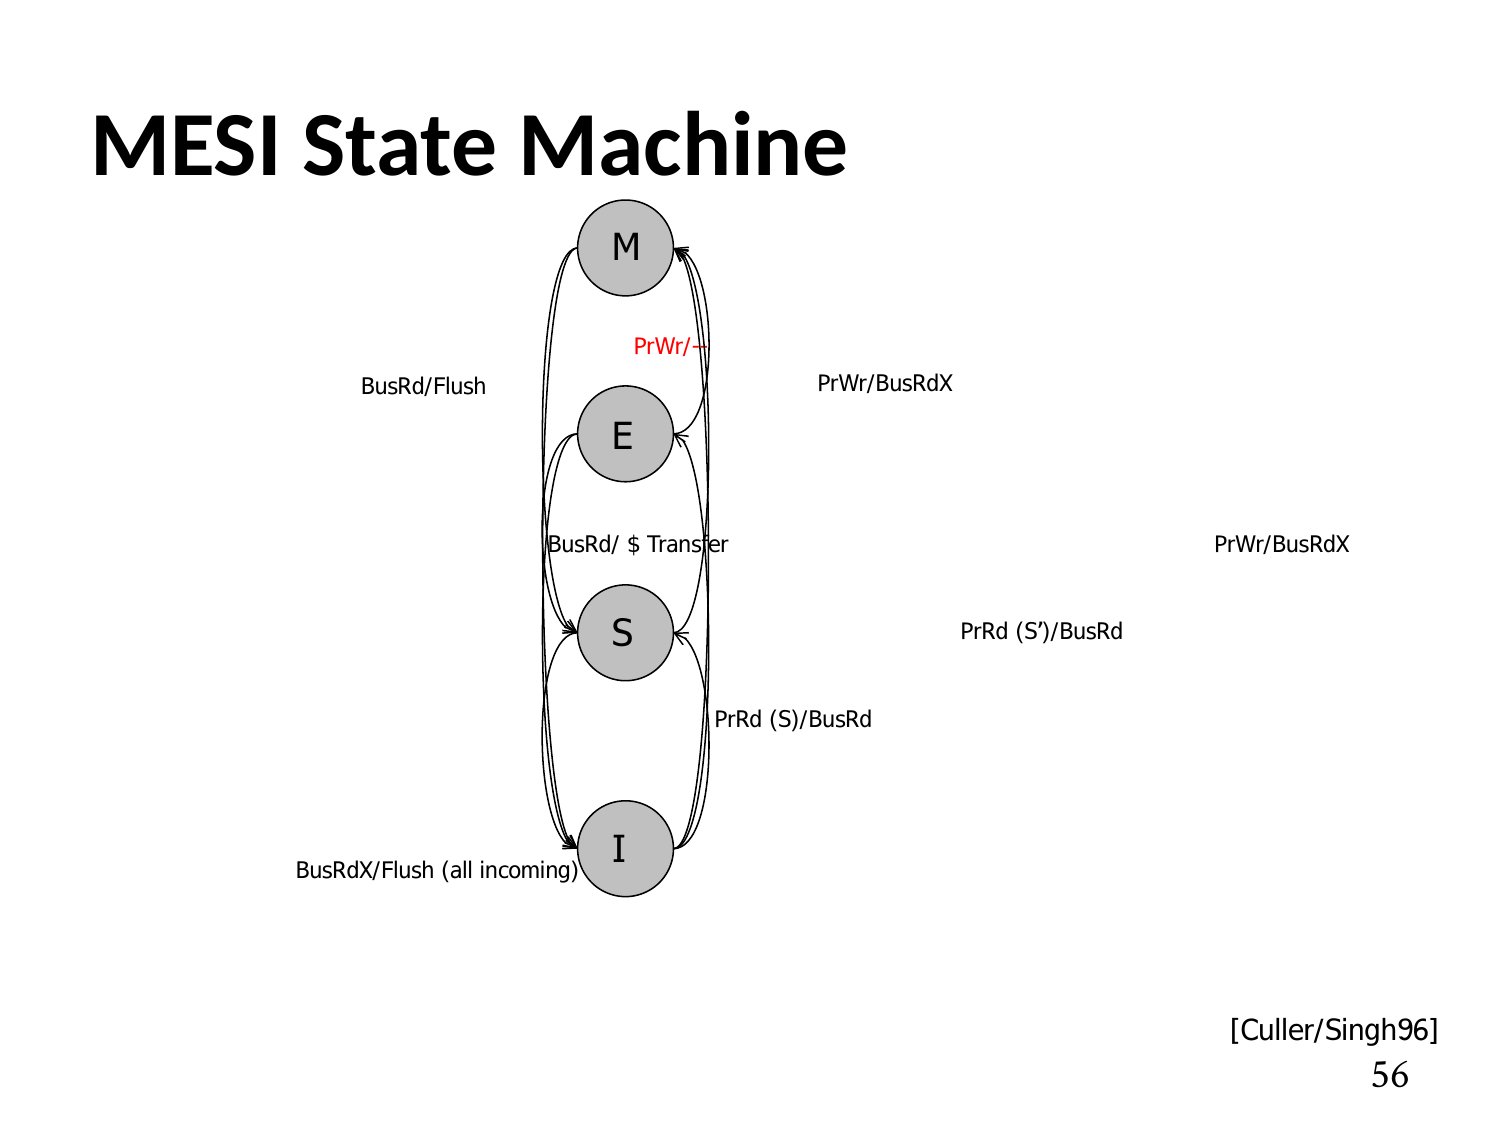

# MESI State Machine

M
PrWr/--
PrWr/BusRdX
BusRd/Flush

E
BusRd/ $ Transfer
PrWr/BusRdX

S
PrRd (S’)/BusRd
PrRd (S)/BusRd

I
BusRdX/Flush (all incoming)
[Culler/Singh96]
56